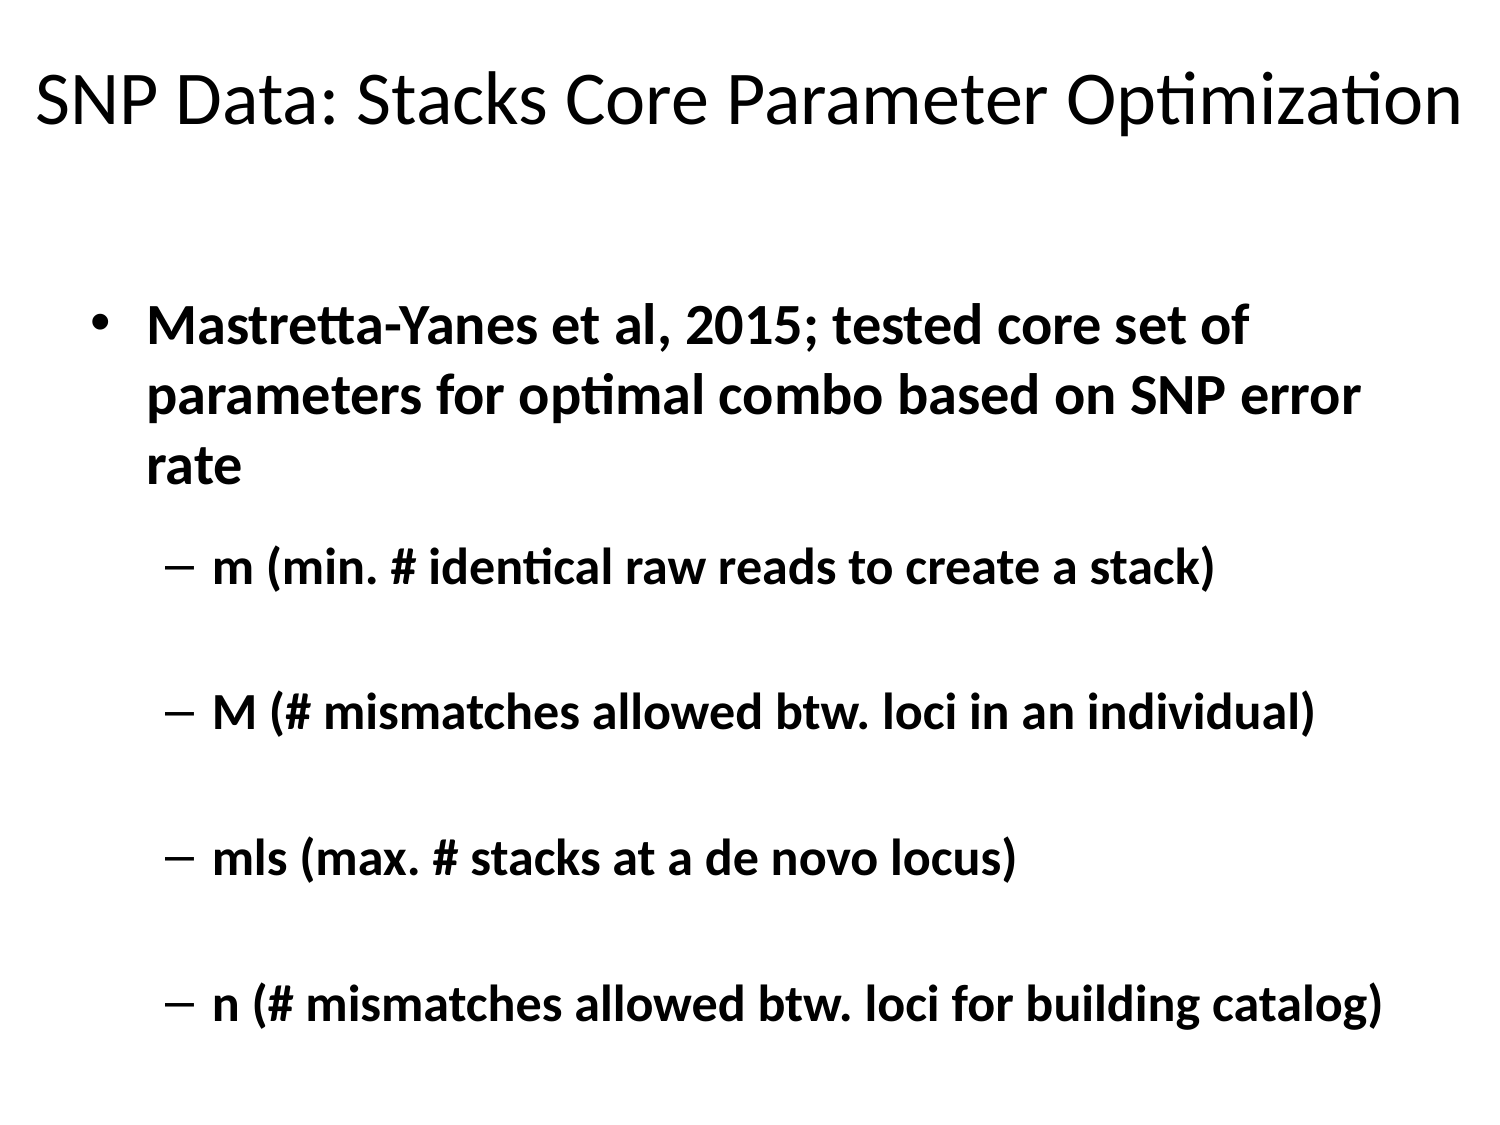

# SNP Data: Stacks Core Parameter Optimization
Mastretta-Yanes et al, 2015; tested core set of parameters for optimal combo based on SNP error rate

m (min. # identical raw reads to create a stack)

M (# mismatches allowed btw. loci in an individual)

mls (max. # stacks at a de novo locus)

n (# mismatches allowed btw. loci for building catalog)